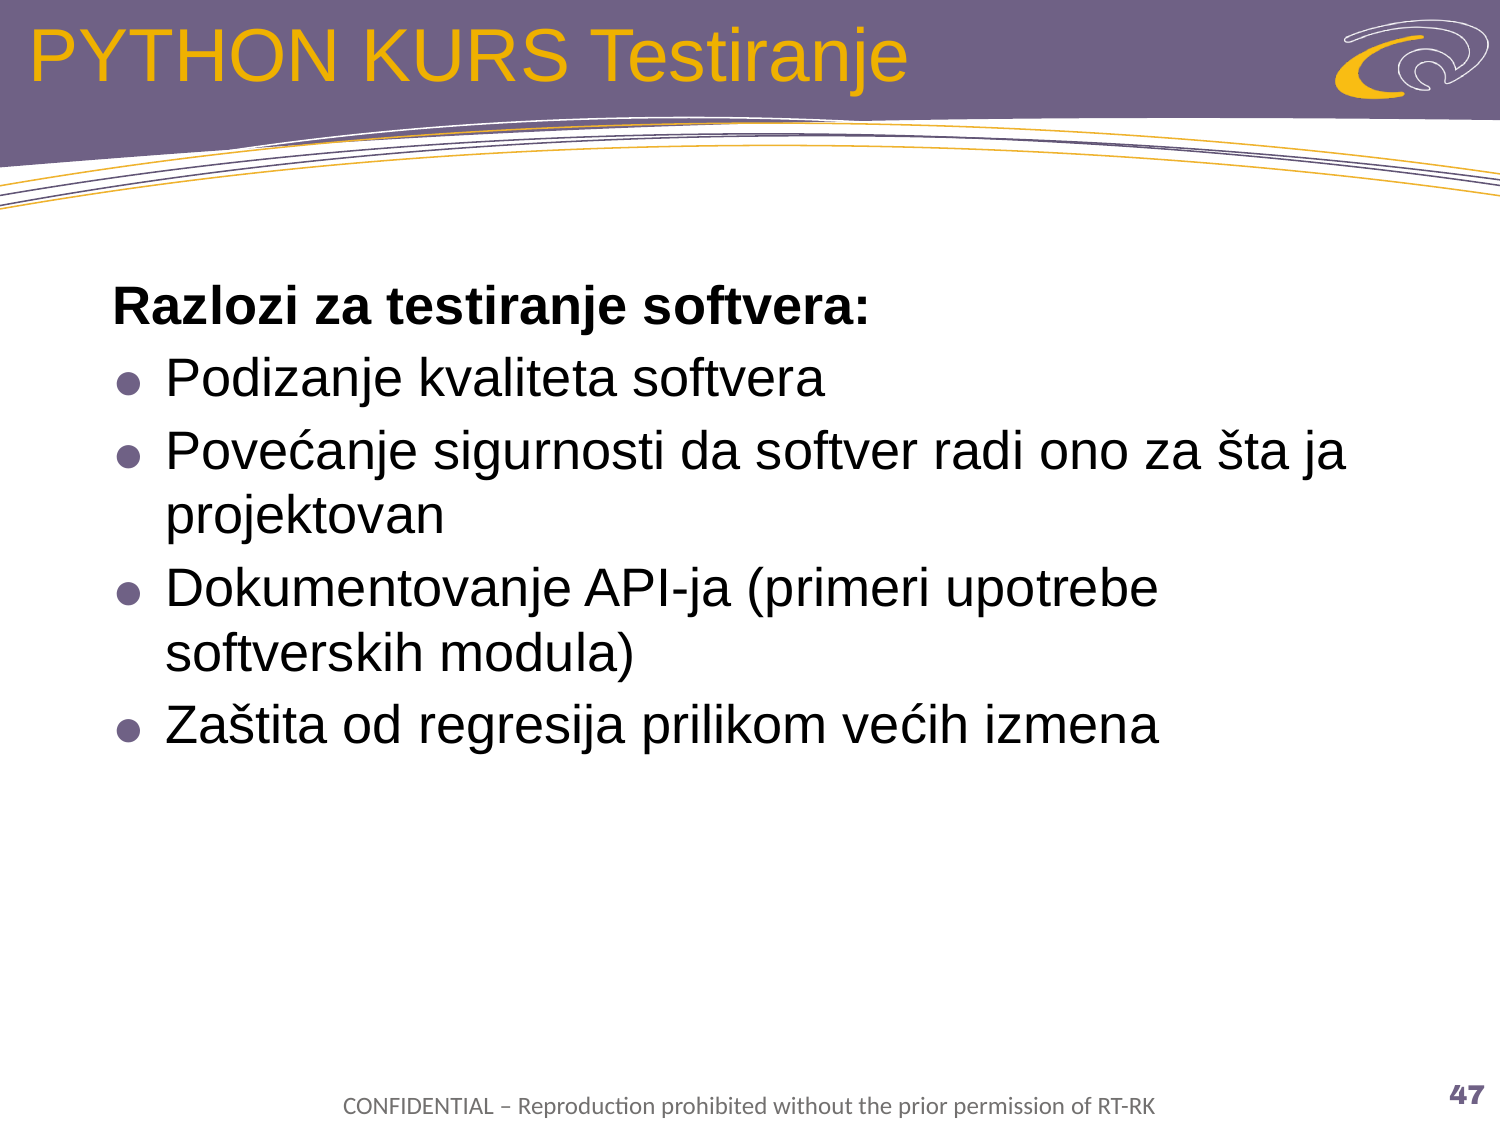

# PYTHON KURS Testiranje
Razlozi za testiranje softvera:
Podizanje kvaliteta softvera
Povećanje sigurnosti da softver radi ono za šta ja projektovan
Dokumentovanje API-ja (primeri upotrebe softverskih modula)
Zaštita od regresija prilikom većih izmena